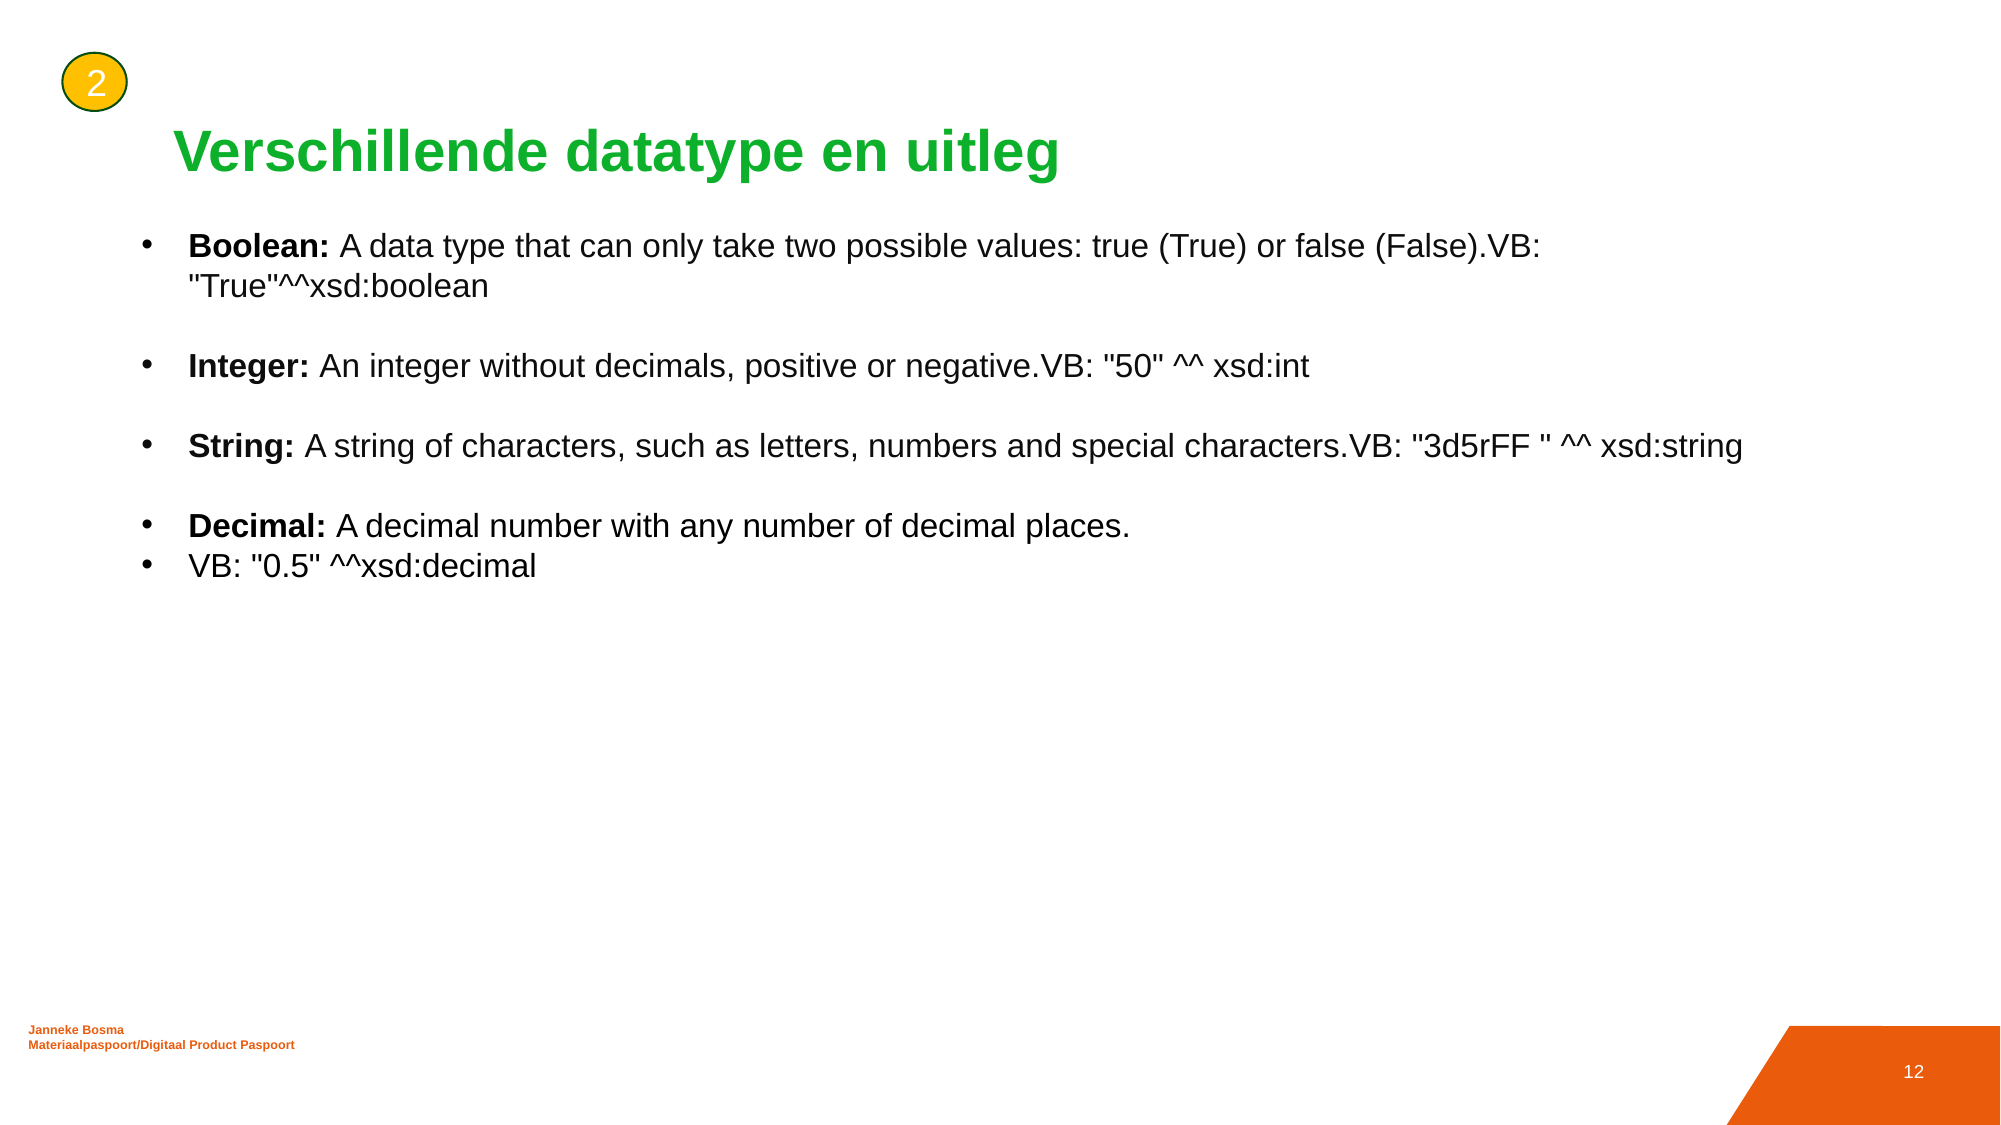

2
# Verschillende datatype en uitleg

Boolean: A data type that can only take two possible values: true (True) or false (False).VB: "True"^^xsd:boolean

Integer: An integer without decimals, positive or negative.VB: "50" ^^ xsd:int

String: A string of characters, such as letters, numbers and special characters.VB: "3d5rFF " ^^ xsd:string

Decimal: A decimal number with any number of decimal places.
VB: "0.5" ^^xsd:decimal